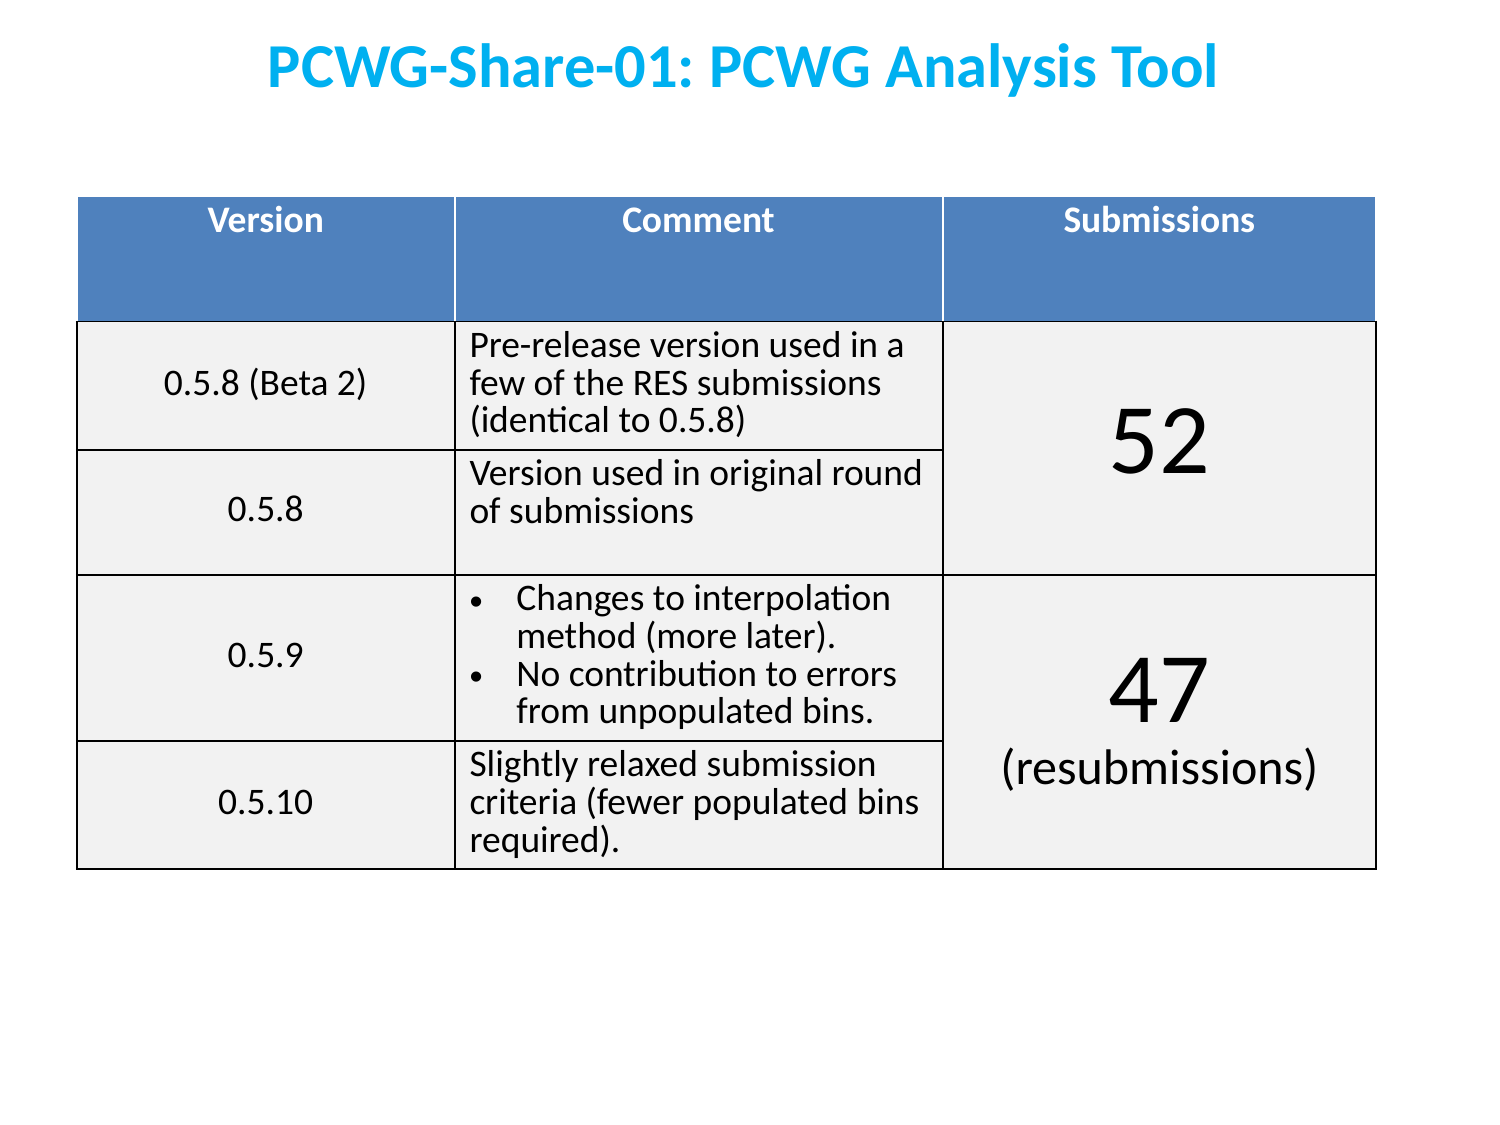

PCWG-Share-01: PCWG Analysis Tool
| Version | Comment | Submissions |
| --- | --- | --- |
| 0.5.8 (Beta 2) | Pre-release version used in a few of the RES submissions (identical to 0.5.8) | 52 |
| 0.5.8 | Version used in original round of submissions |  |
| 0.5.9 | Changes to interpolation method (more later). No contribution to errors from unpopulated bins. | 47 (resubmissions) |
| 0.5.10 | Slightly relaxed submission criteria (fewer populated bins required). |  |